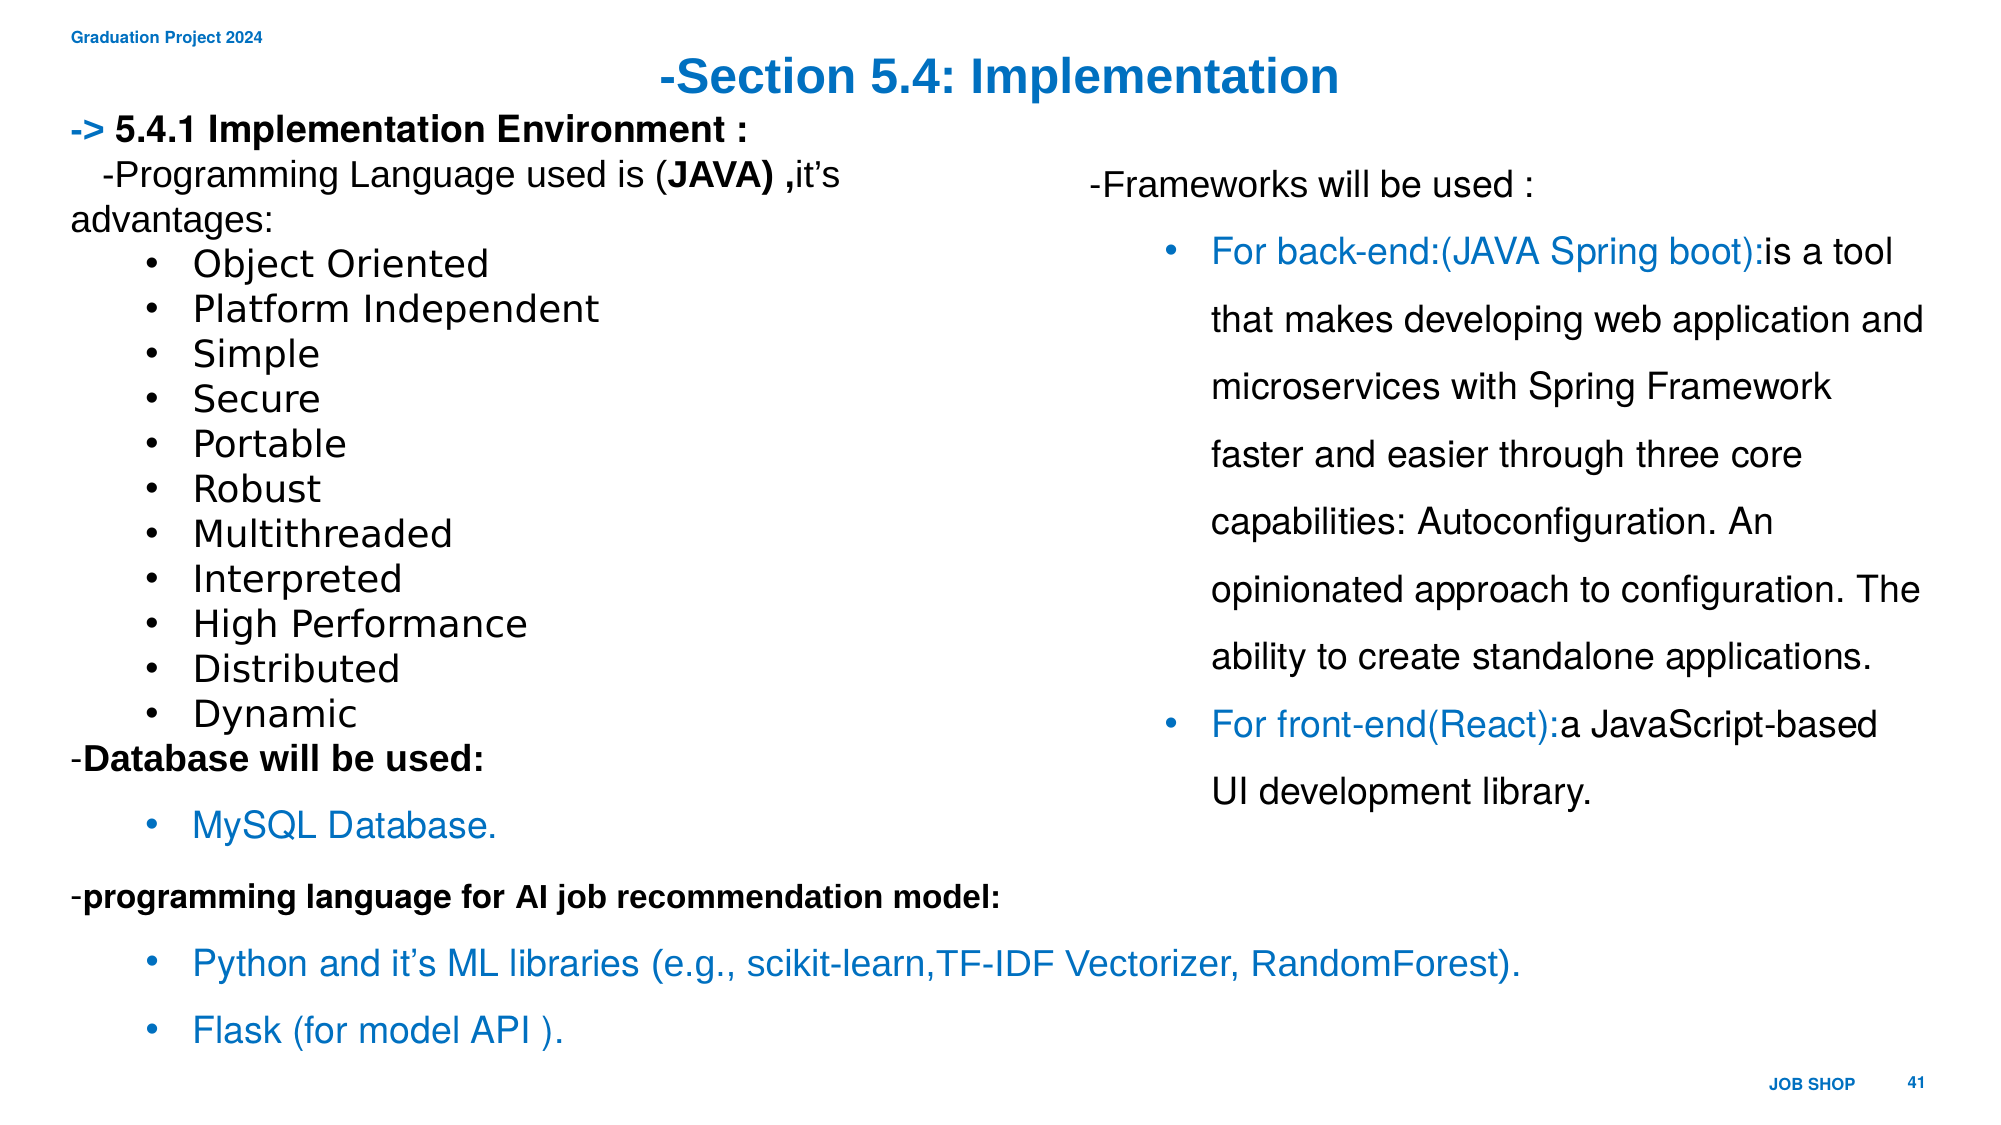

Graduation Project 2024
-Section 5.4: Implementation
-> 5.4.1 Implementation Environment :
   -Programming Language used is (JAVA) ,it’s advantages:
Object Oriented
Platform Independent
Simple
Secure
Portable
Robust
Multithreaded
Interpreted
High Performance
Distributed
Dynamic
-Frameworks will be used :
For back-end:(JAVA Spring boot):is a tool that makes developing web application and microservices with Spring Framework faster and easier through three core capabilities: Autoconfiguration. An opinionated approach to configuration. The ability to create standalone applications.
For front-end(React):a JavaScript-based UI development library.
-Database will be used:
MySQL Database.
-programming language for AI job recommendation model:
Python and it’s ML libraries (e.g., scikit-learn,TF-IDF Vectorizer, RandomForest).
Flask (for model API ).
Job shop
41